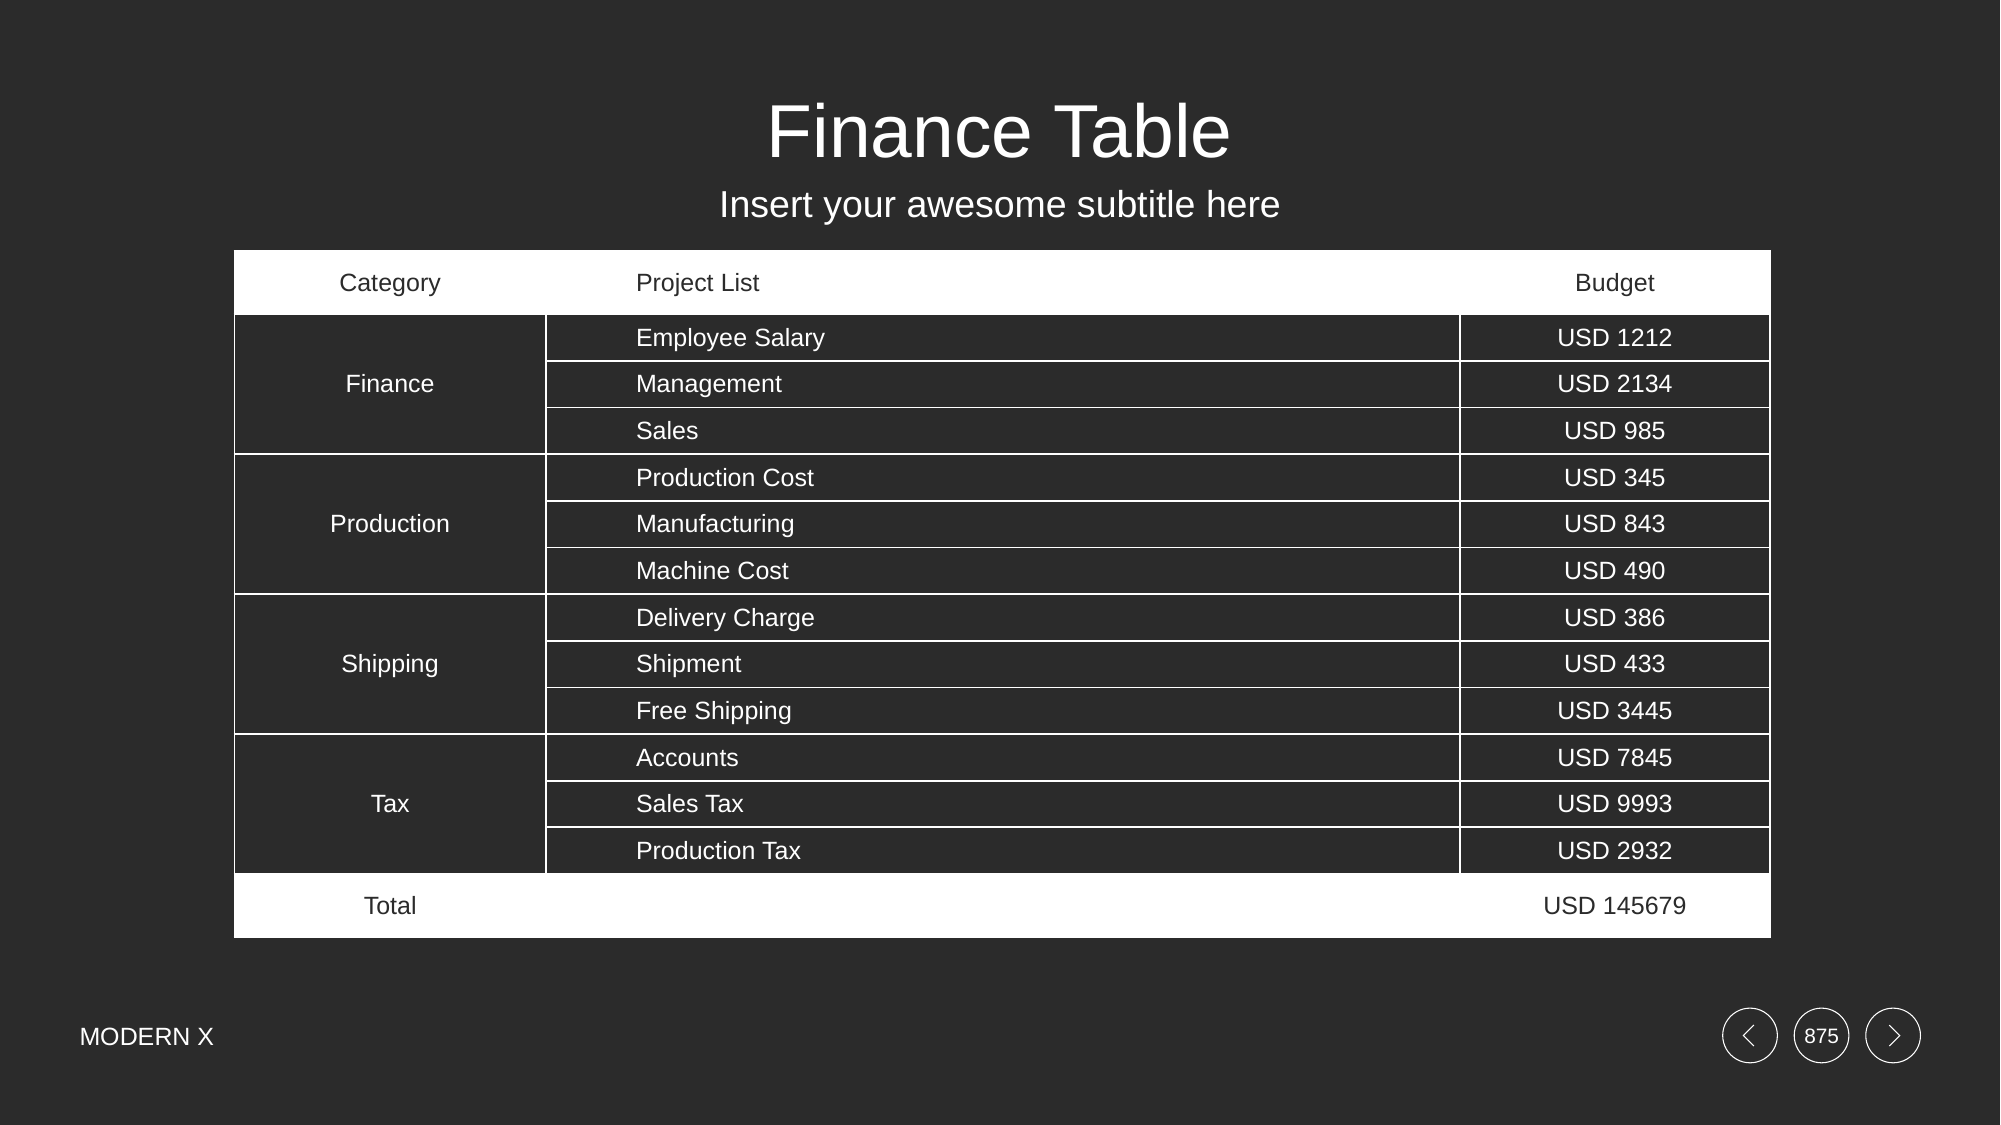

# Finance Table
Insert your awesome subtitle here
| Category | Project List | Budget |
| --- | --- | --- |
| Finance | Employee Salary | USD 1212 |
|  | Management | USD 2134 |
|  | Sales | USD 985 |
| Production | Production Cost | USD 345 |
|  | Manufacturing | USD 843 |
|  | Machine Cost | USD 490 |
| Shipping | Delivery Charge | USD 386 |
|  | Shipment | USD 433 |
|  | Free Shipping | USD 3445 |
| Tax | Accounts | USD 7845 |
|  | Sales Tax | USD 9993 |
|  | Production Tax | USD 2932 |
| Total |  | USD 145679 |